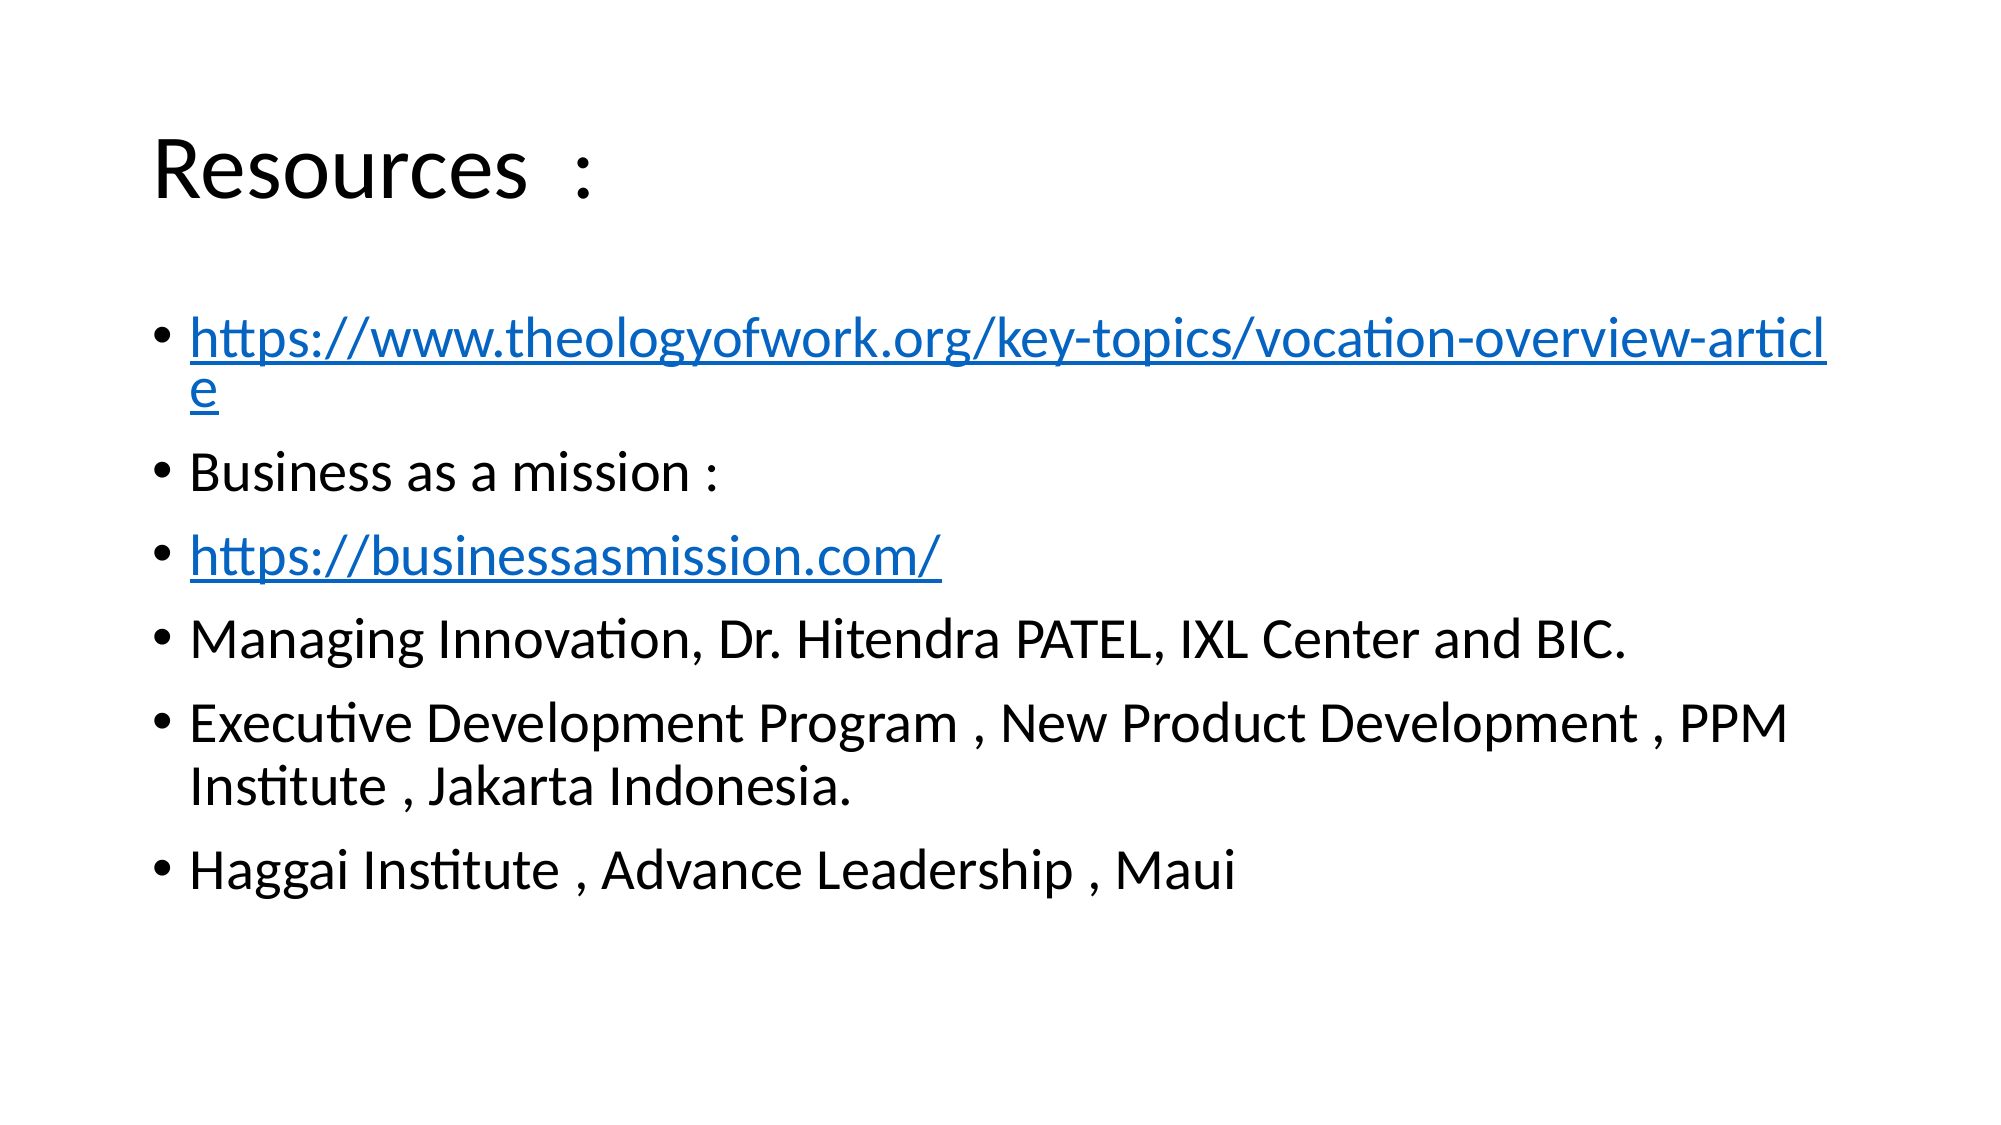

# Resources  :
https://www.theologyofwork.org/key-topics/vocation-overview-article
Business as a mission :
https://businessasmission.com/
Managing Innovation, Dr. Hitendra PATEL, IXL Center and BIC.
Executive Development Program , New Product Development , PPM Institute , Jakarta Indonesia.
Haggai Institute , Advance Leadership , Maui